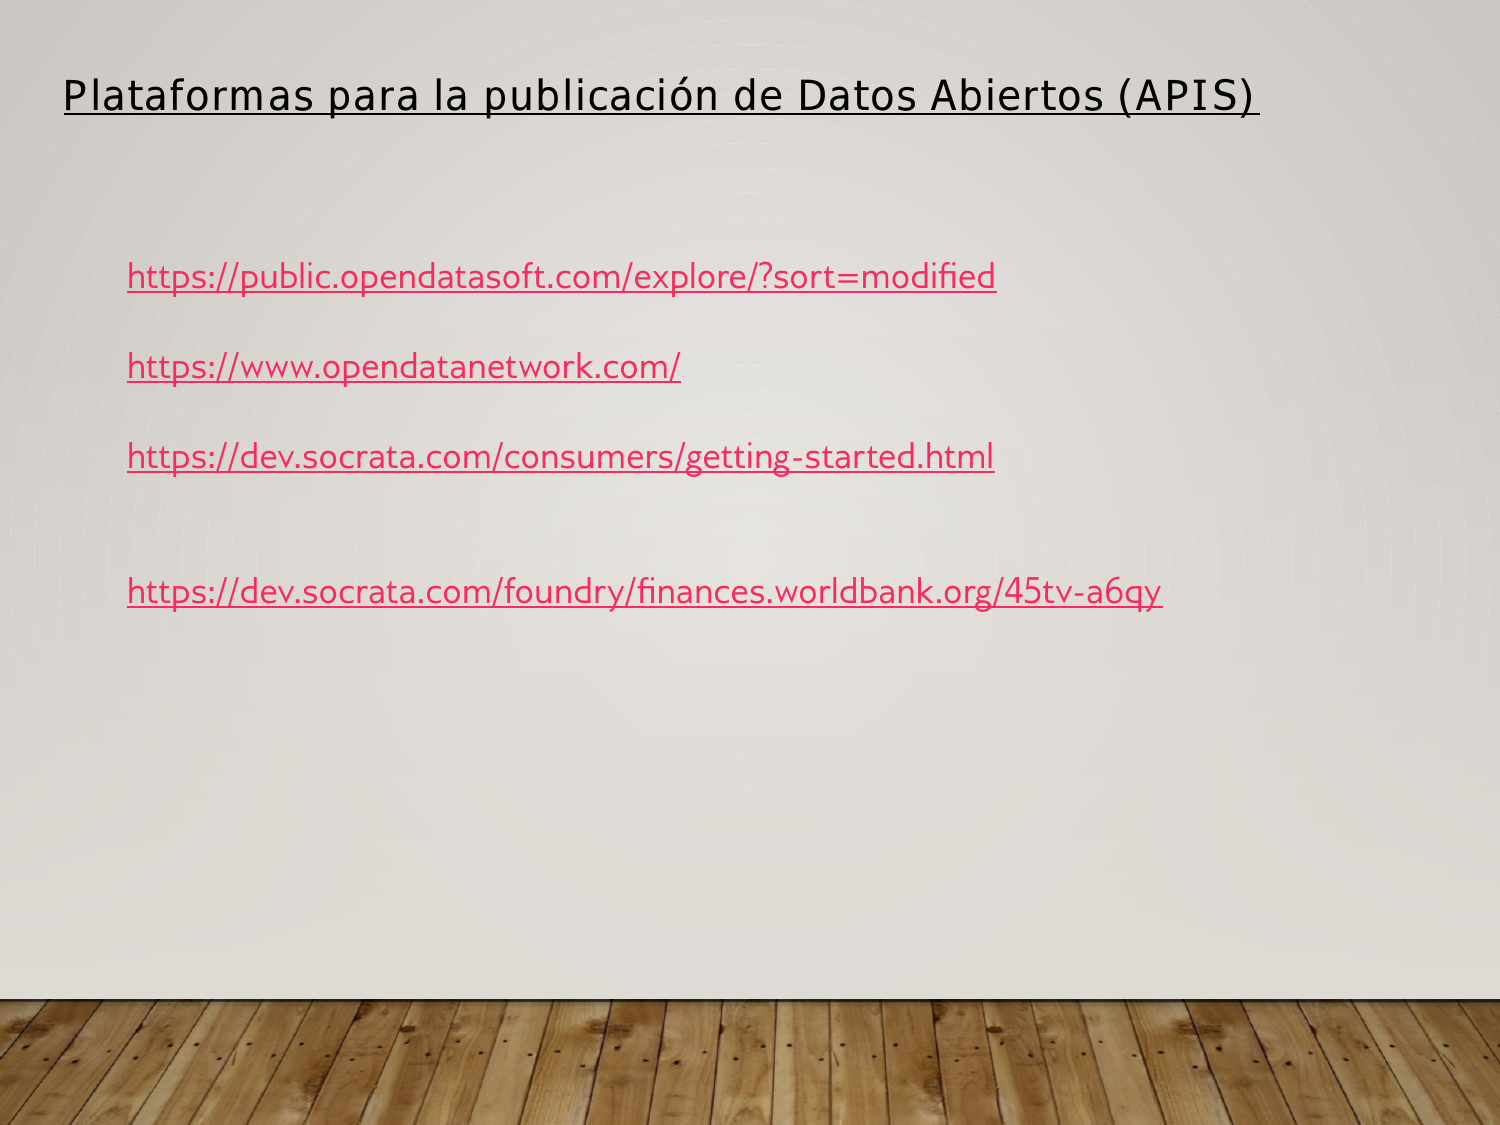

Plataformas para la publicación de Datos Abiertos (APIS)
https://public.opendatasoft.com/explore/?sort=modified

https://www.opendatanetwork.com/

https://dev.socrata.com/consumers/getting-started.html

https://dev.socrata.com/foundry/finances.worldbank.org/45tv-a6qy